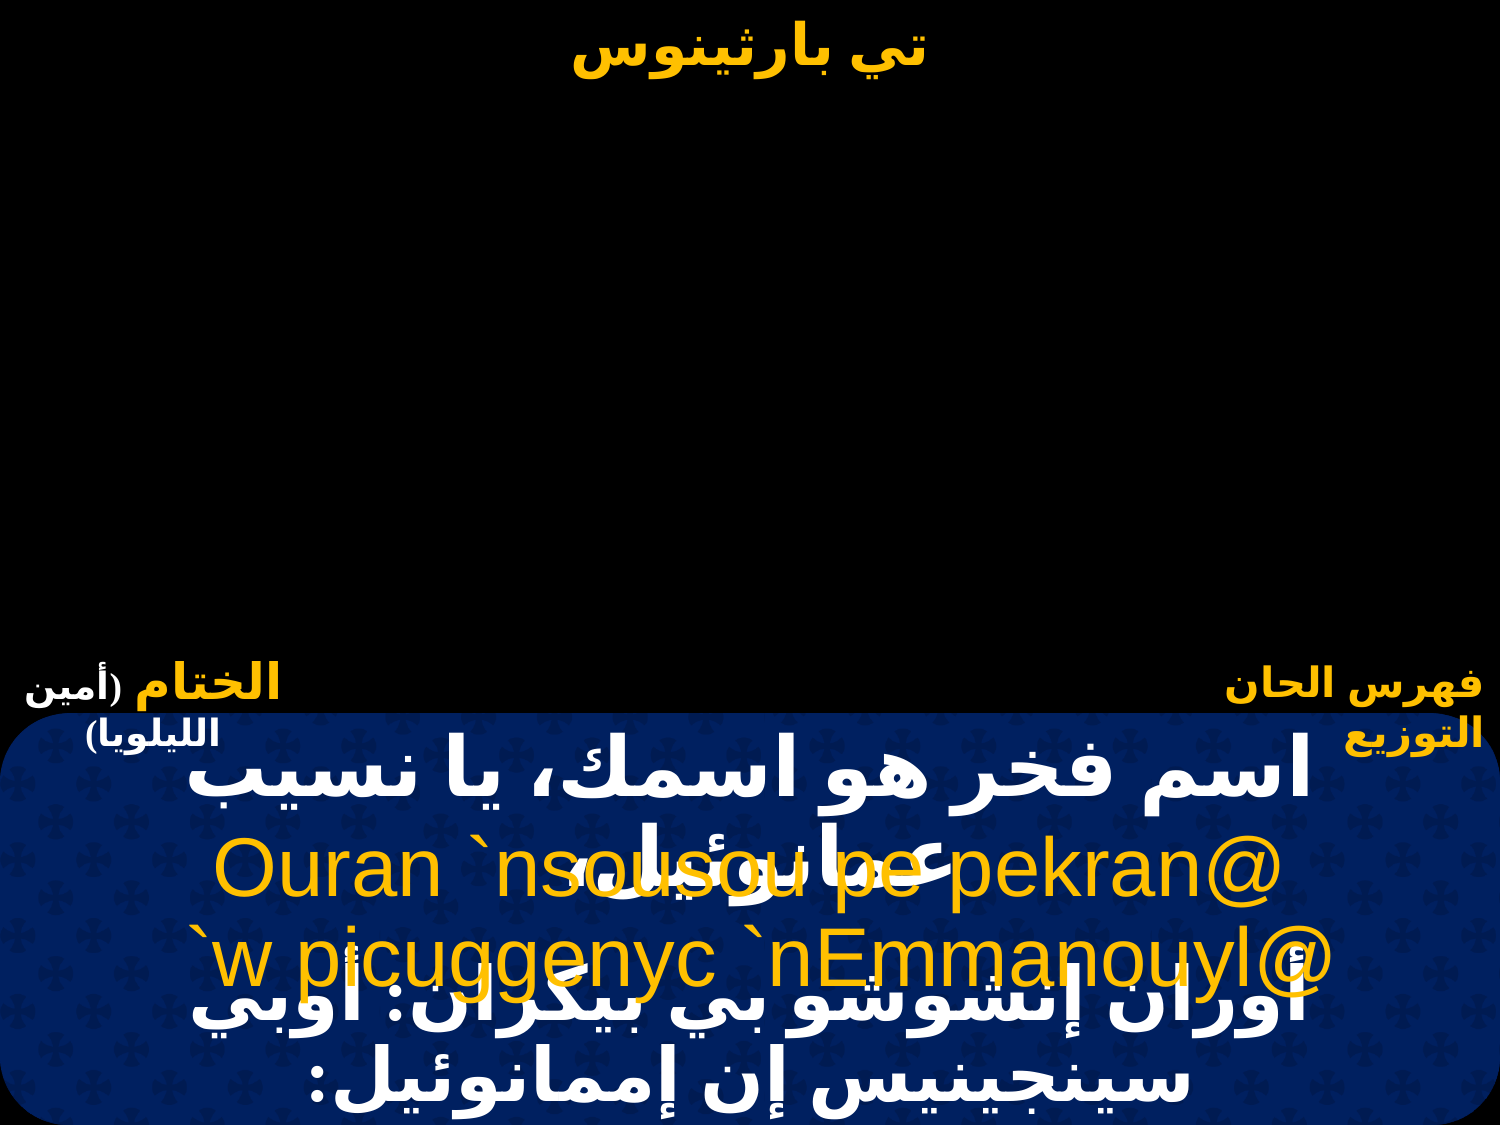

# اسم فخر هو اسمك، يا نسيب عمانوئيل،
Ouran `nsousou pe pekran@
 `w picuggenyc `nEmmanouyl@
أوران إنشوشو بي بيكران: أوبي سينجينيس إن إممانوئيل: